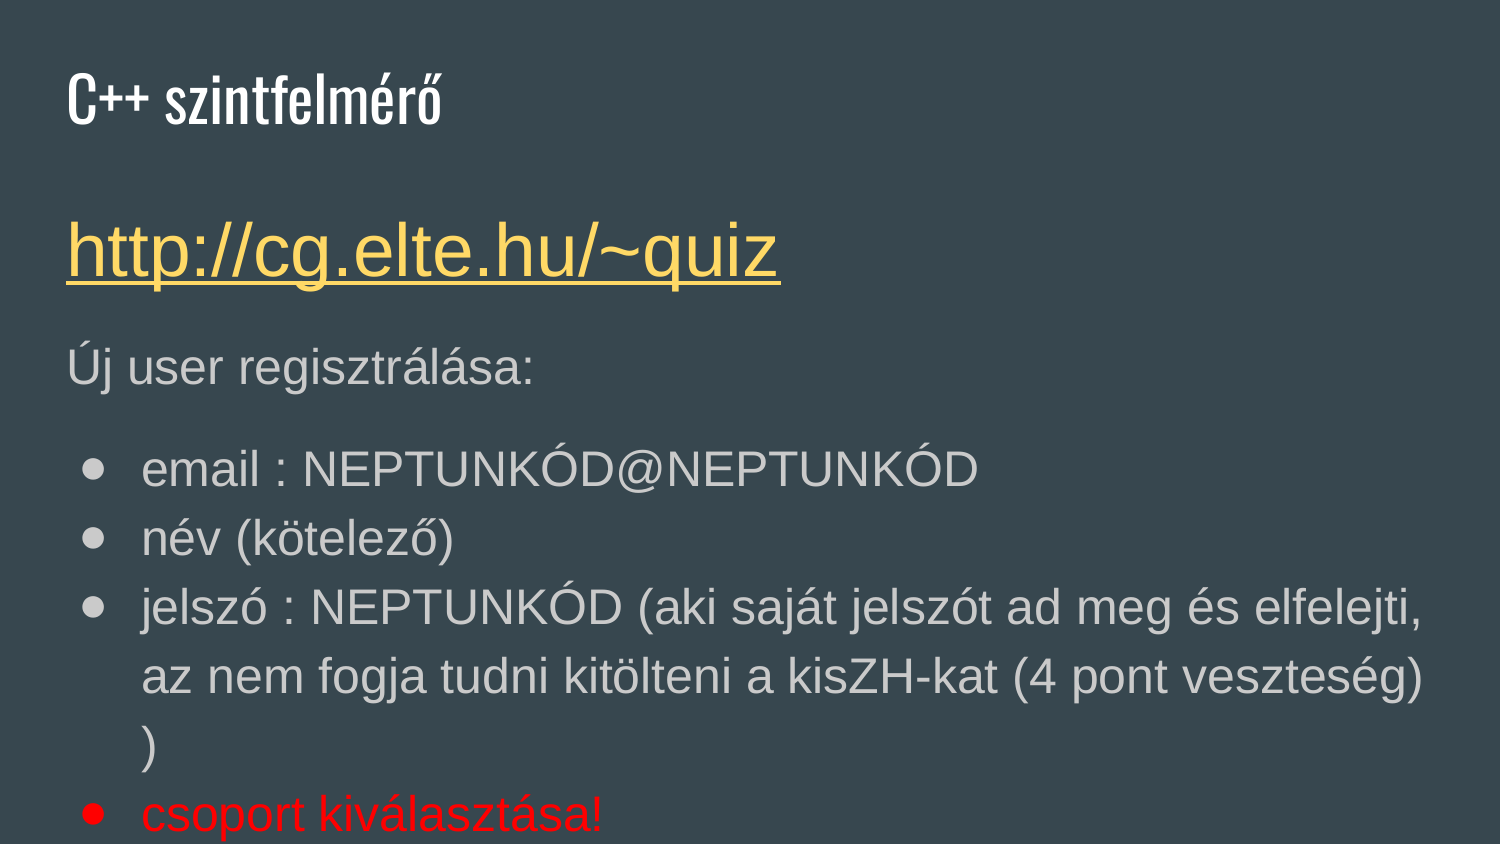

# C++ szintfelmérő
http://cg.elte.hu/~quiz
Új user regisztrálása:
email : NEPTUNKÓD@NEPTUNKÓD
név (kötelező)
jelszó : NEPTUNKÓD (aki saját jelszót ad meg és elfelejti, az nem fogja tudni kitölteni a kisZH-kat (4 pont veszteség) )
csoport kiválasztása!